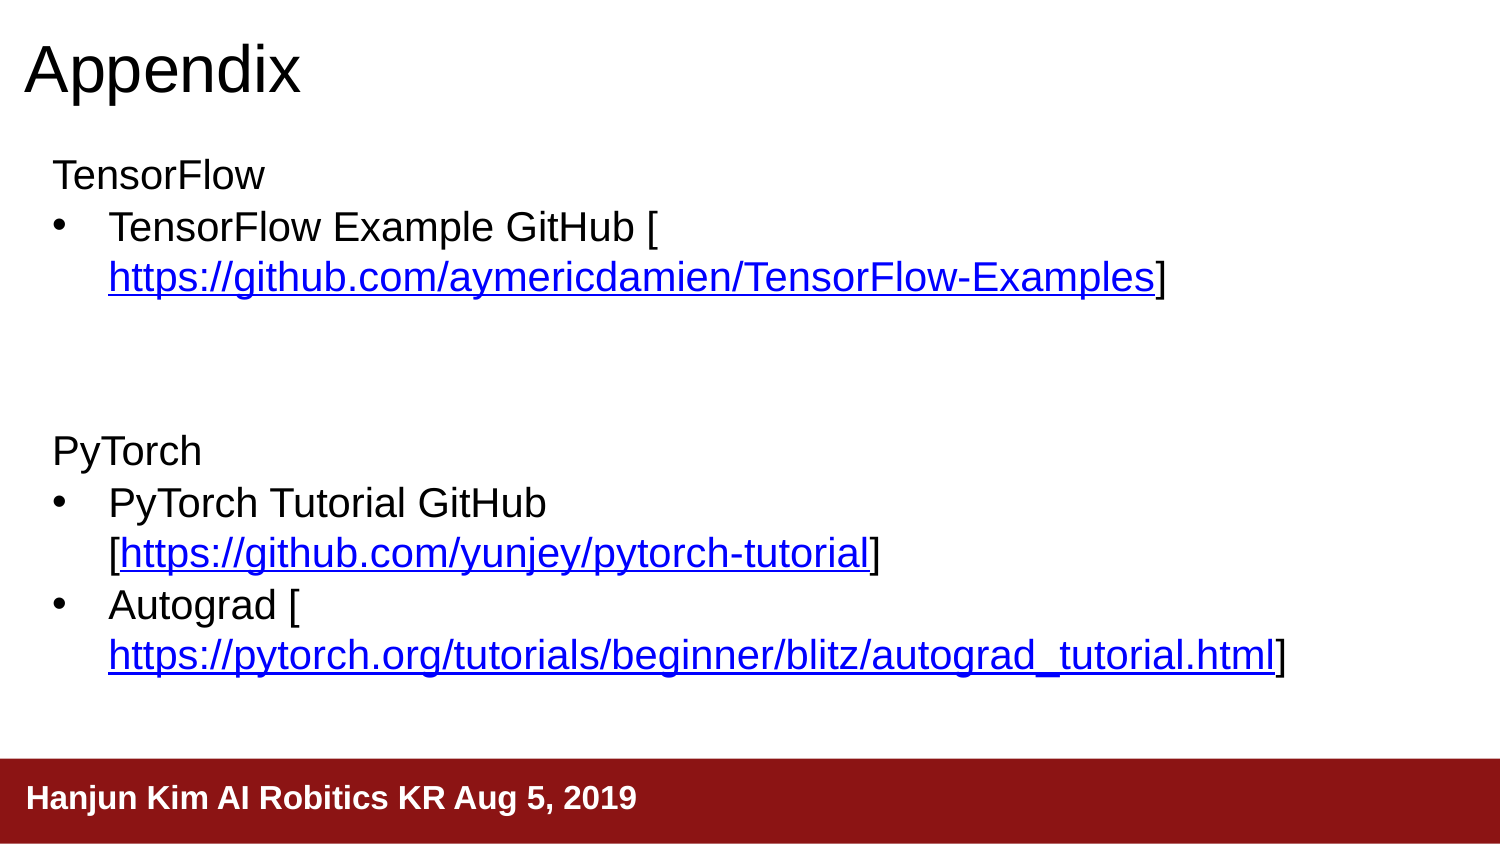

# Appendix
TensorFlow
TensorFlow Example GitHub [https://github.com/aymericdamien/TensorFlow-Examples]

PyTorch
PyTorch Tutorial GitHub
[https://github.com/yunjey/pytorch-tutorial]
Autograd [https://pytorch.org/tutorials/beginner/blitz/autograd_tutorial.html]

Hanjun Kim AI Robitics KR Aug 5, 2019